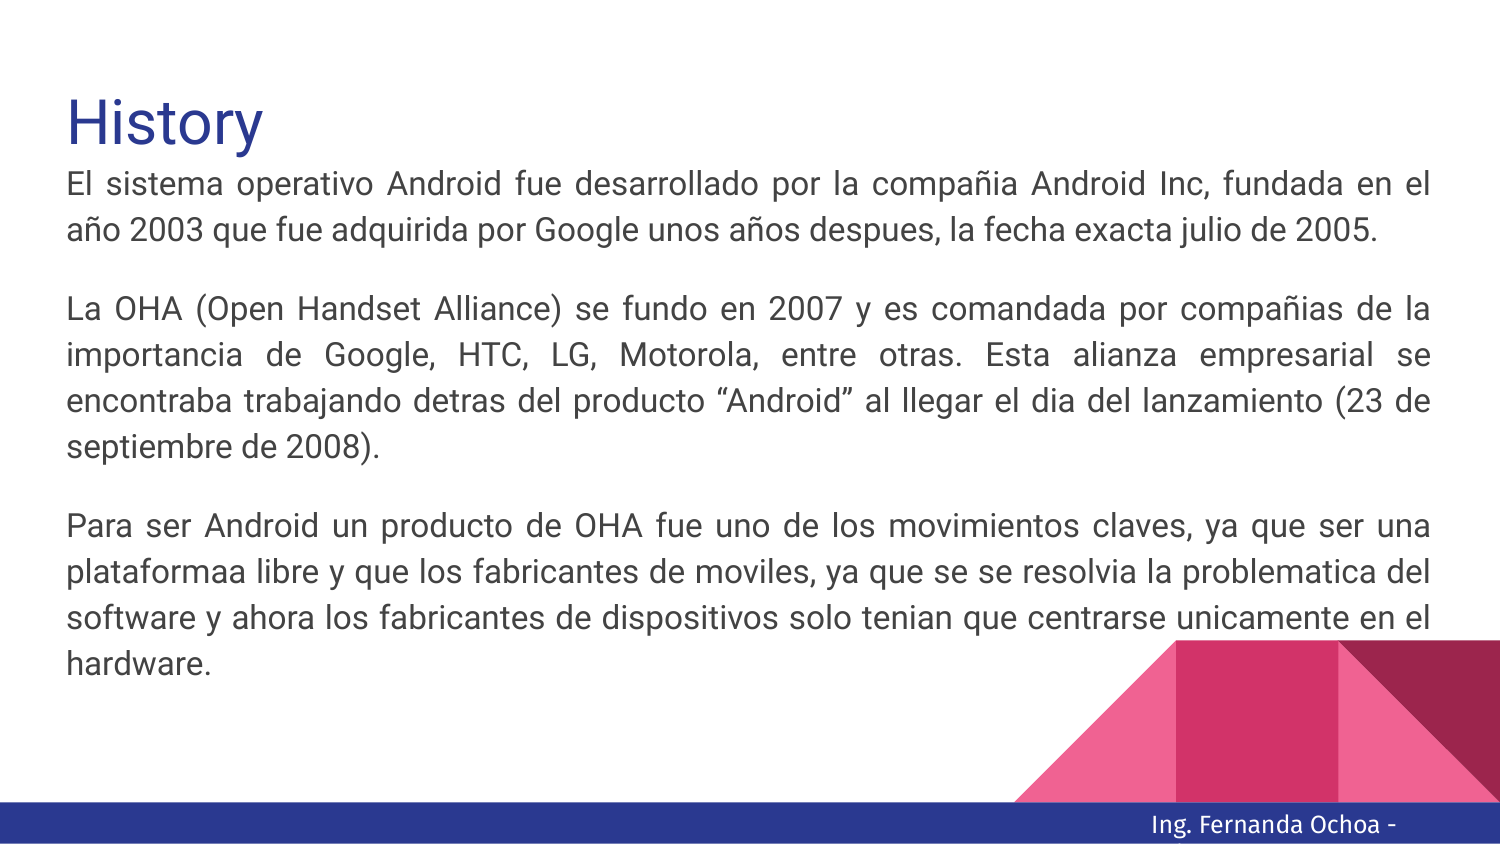

# History
El sistema operativo Android fue desarrollado por la compañia Android Inc, fundada en el año 2003 que fue adquirida por Google unos años despues, la fecha exacta julio de 2005.
La OHA (Open Handset Alliance) se fundo en 2007 y es comandada por compañias de la importancia de Google, HTC, LG, Motorola, entre otras. Esta alianza empresarial se encontraba trabajando detras del producto “Android” al llegar el dia del lanzamiento (23 de septiembre de 2008).
Para ser Android un producto de OHA fue uno de los movimientos claves, ya que ser una plataformaa libre y que los fabricantes de moviles, ya que se se resolvia la problematica del software y ahora los fabricantes de dispositivos solo tenian que centrarse unicamente en el hardware.
Ing. Fernanda Ochoa - @imonsh